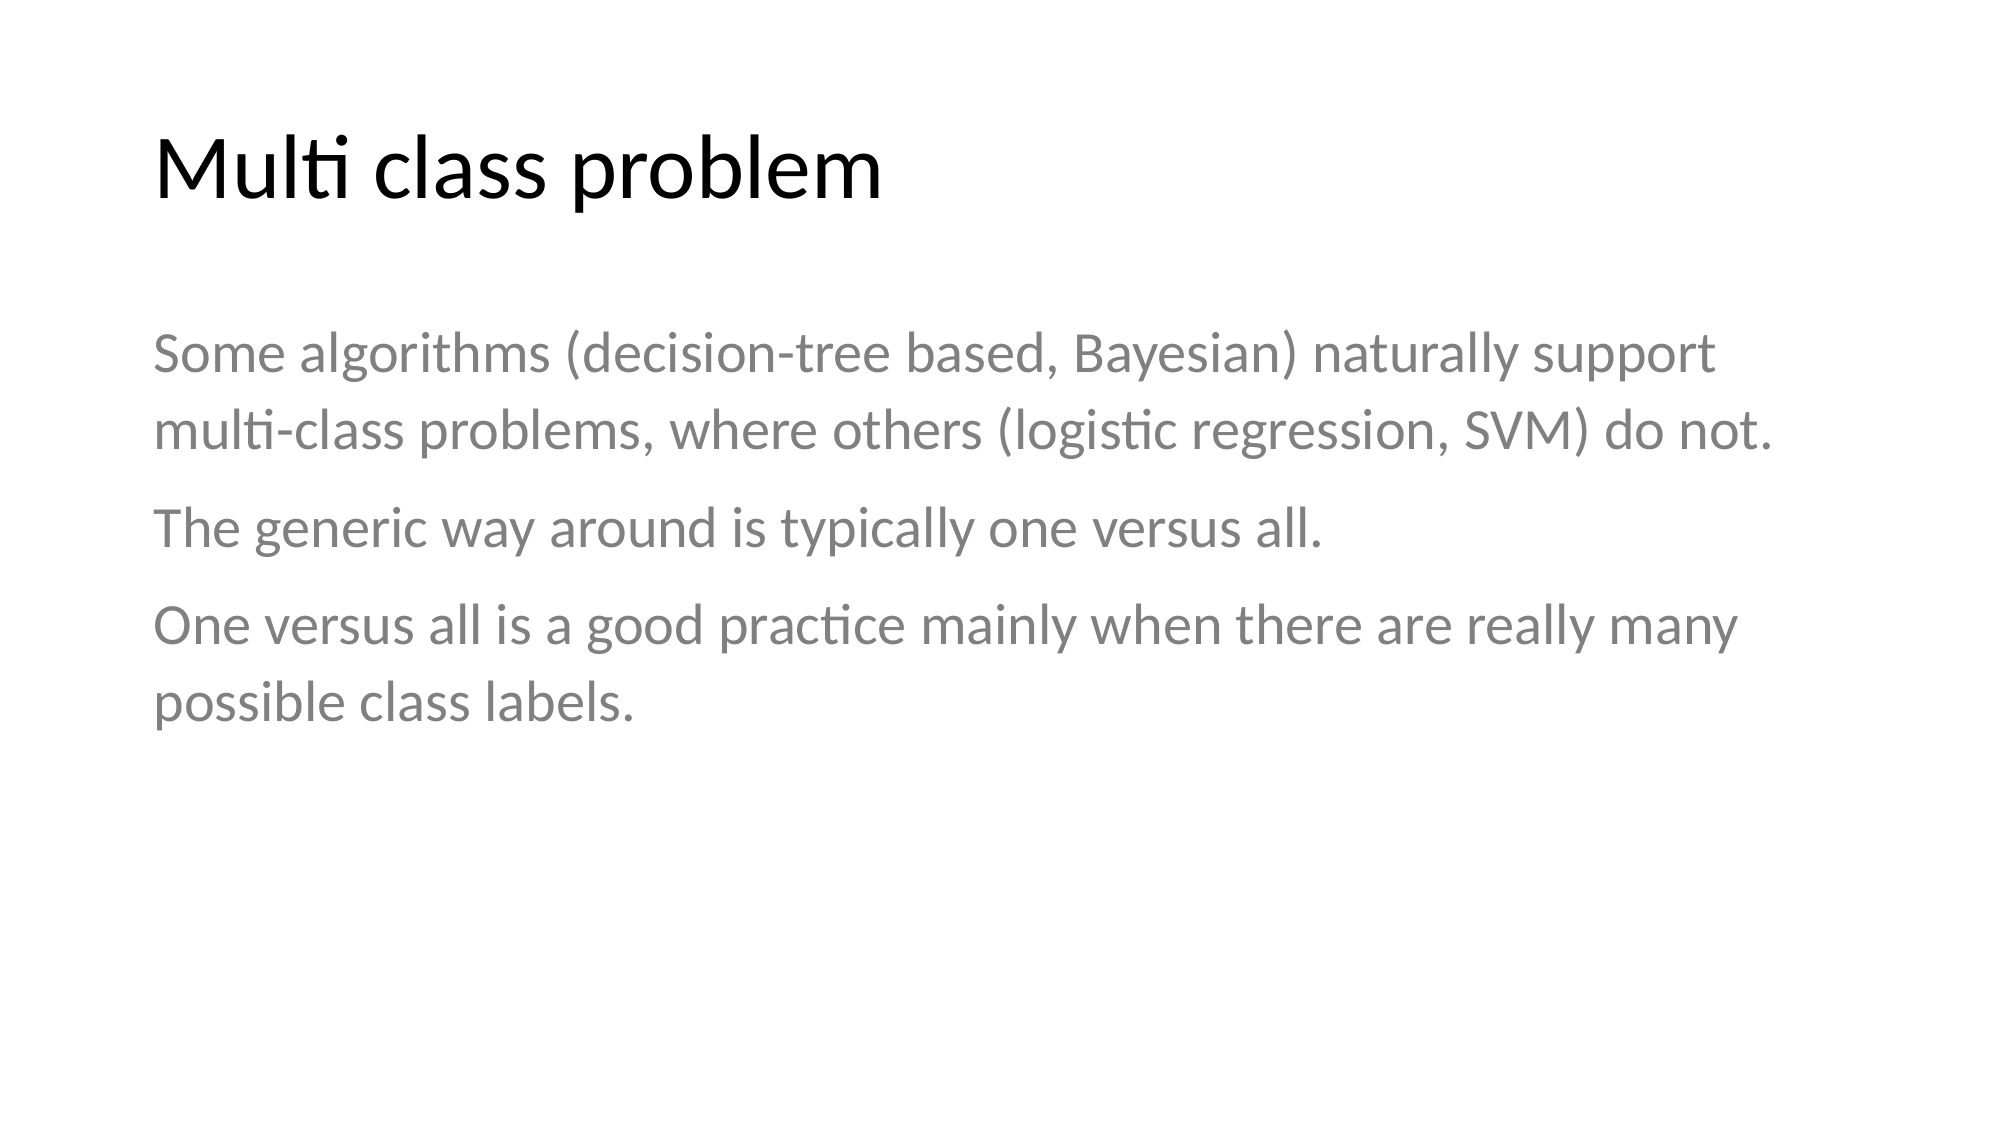

# Multi class problem
Some algorithms (decision-tree based, Bayesian) naturally support multi-class problems, where others (logistic regression, SVM) do not.
The generic way around is typically one versus all.
One versus all is a good practice mainly when there are really many possible class labels.